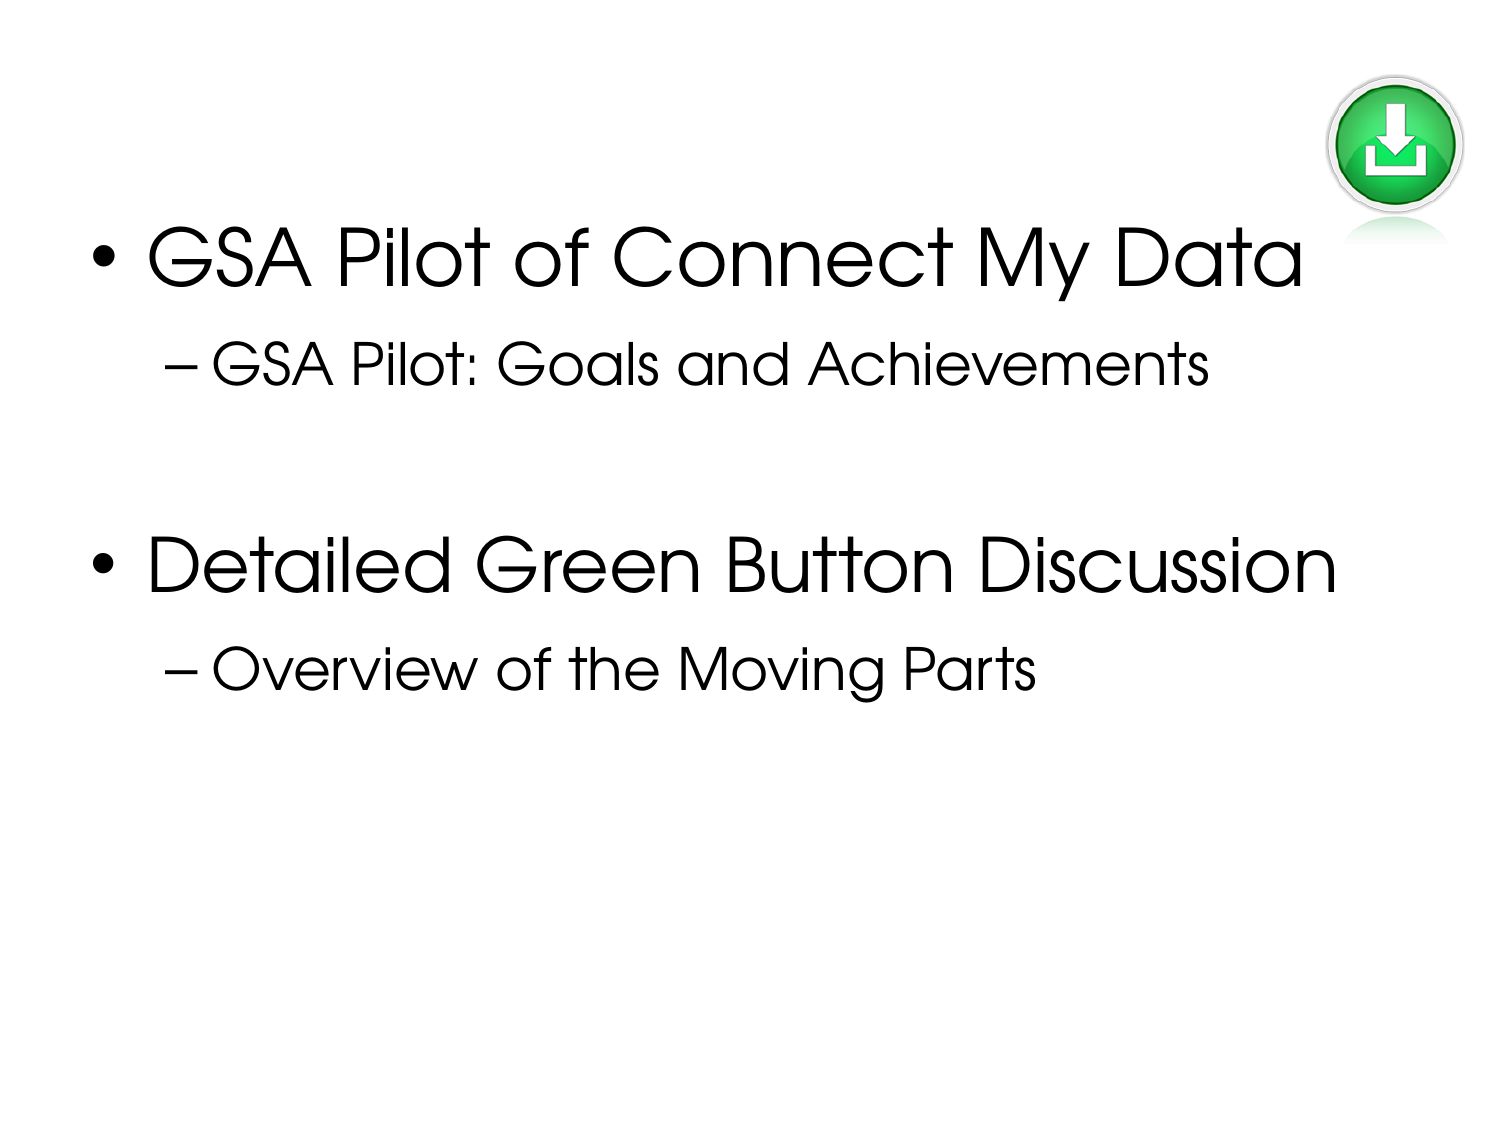

#
GSA Pilot of Connect My Data
GSA Pilot: Goals and Achievements

Detailed Green Button Discussion
Overview of the Moving Parts